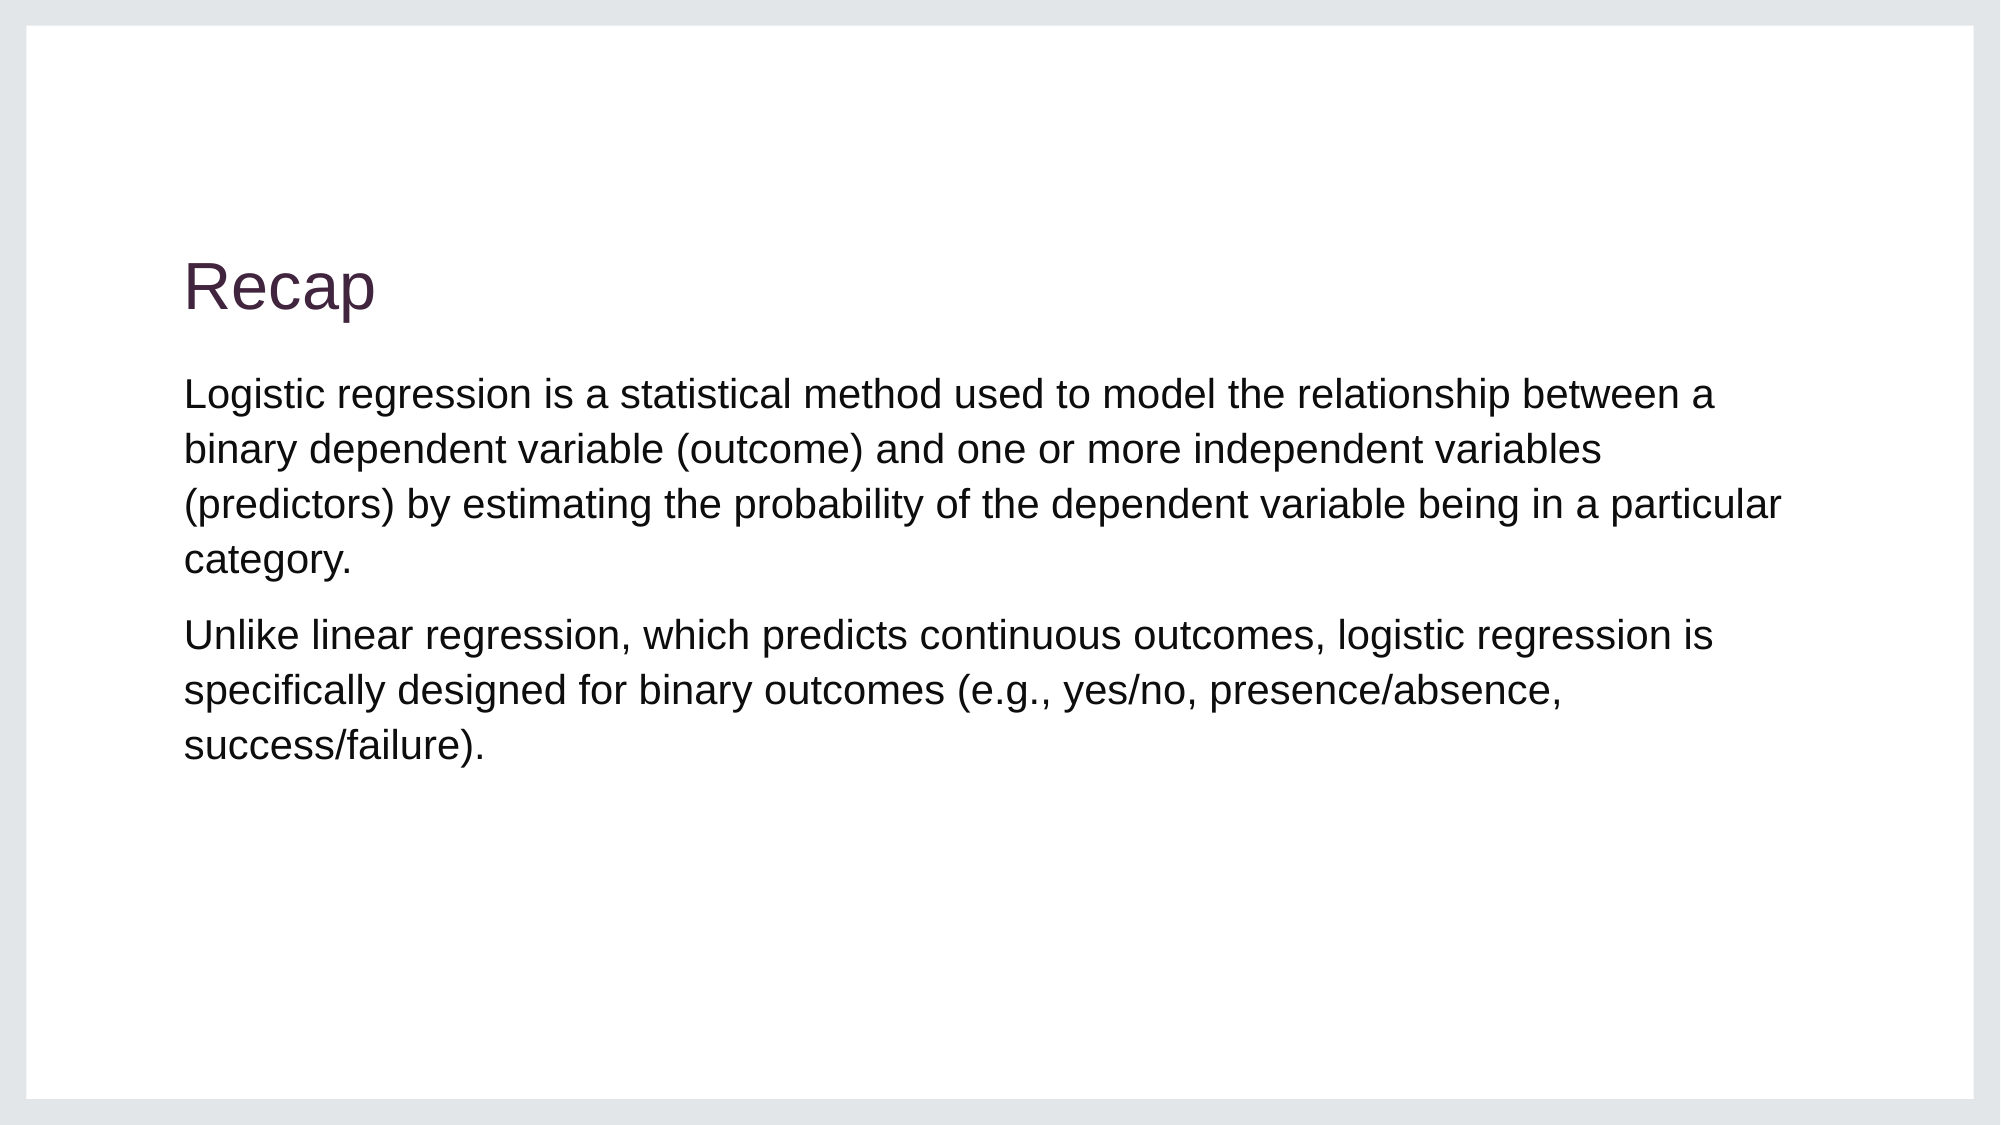

# Recap
Logistic regression is a statistical method used to model the relationship between a binary dependent variable (outcome) and one or more independent variables (predictors) by estimating the probability of the dependent variable being in a particular category.
Unlike linear regression, which predicts continuous outcomes, logistic regression is specifically designed for binary outcomes (e.g., yes/no, presence/absence, success/failure).